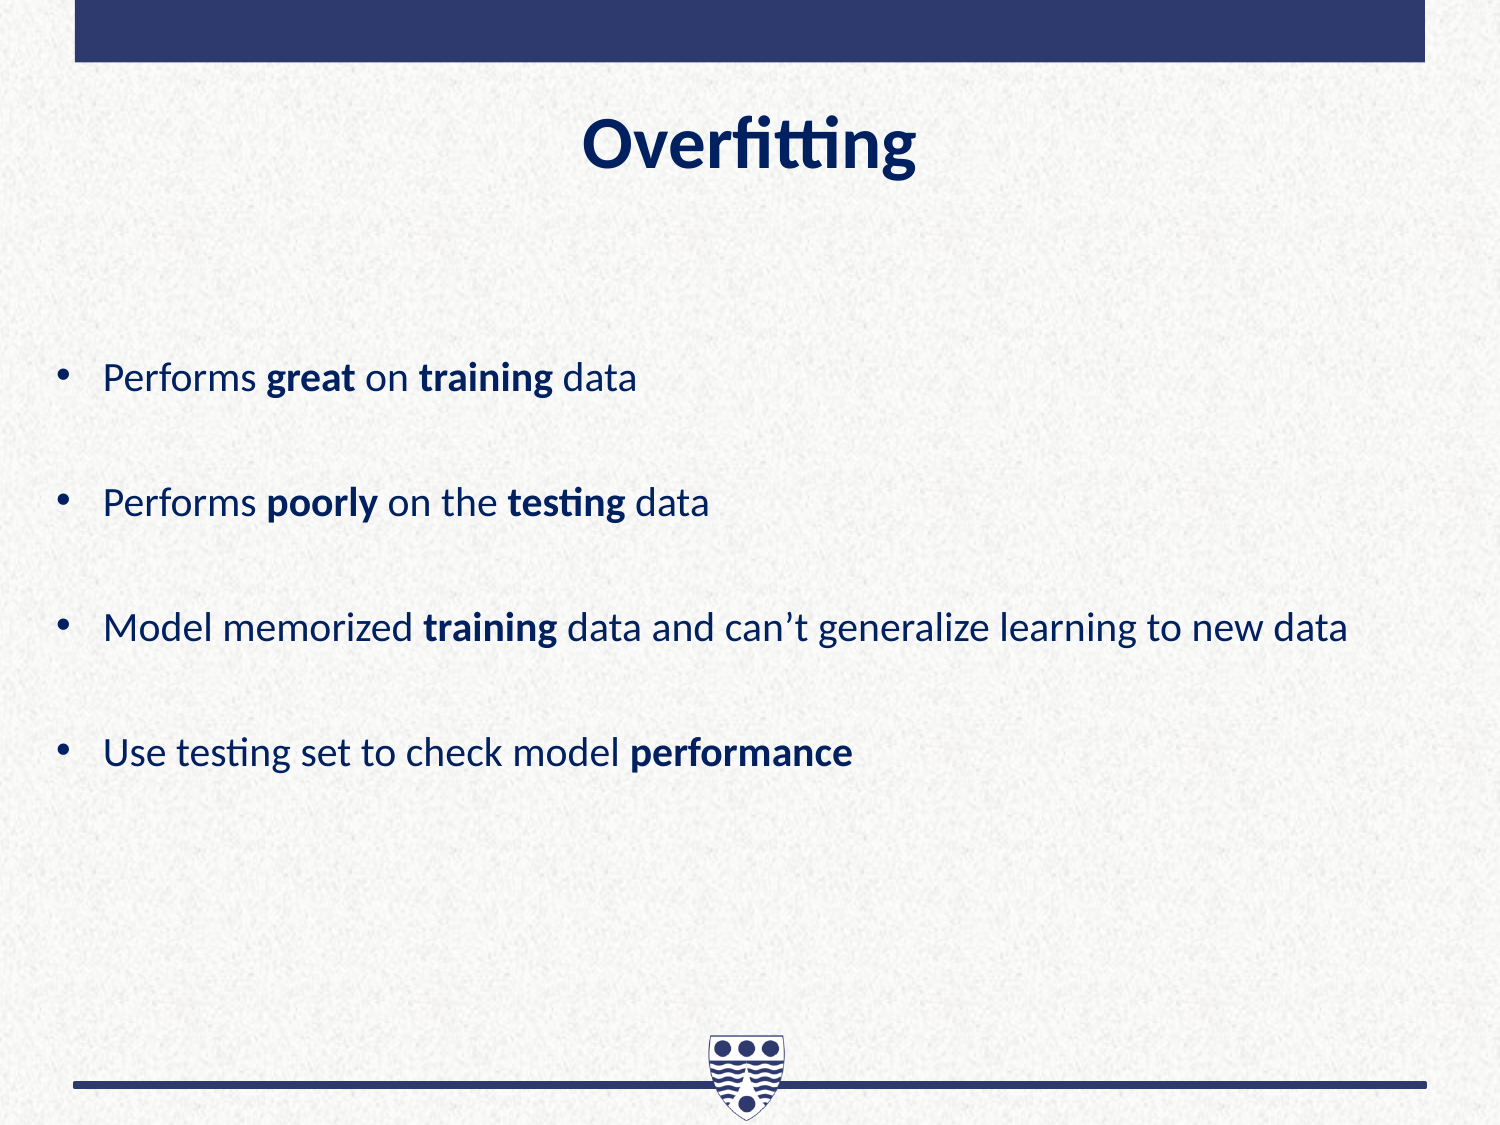

14
# Overfitting
Performs great on training data
Performs poorly on the testing data
Model memorized training data and can’t generalize learning to new data
Use testing set to check model performance